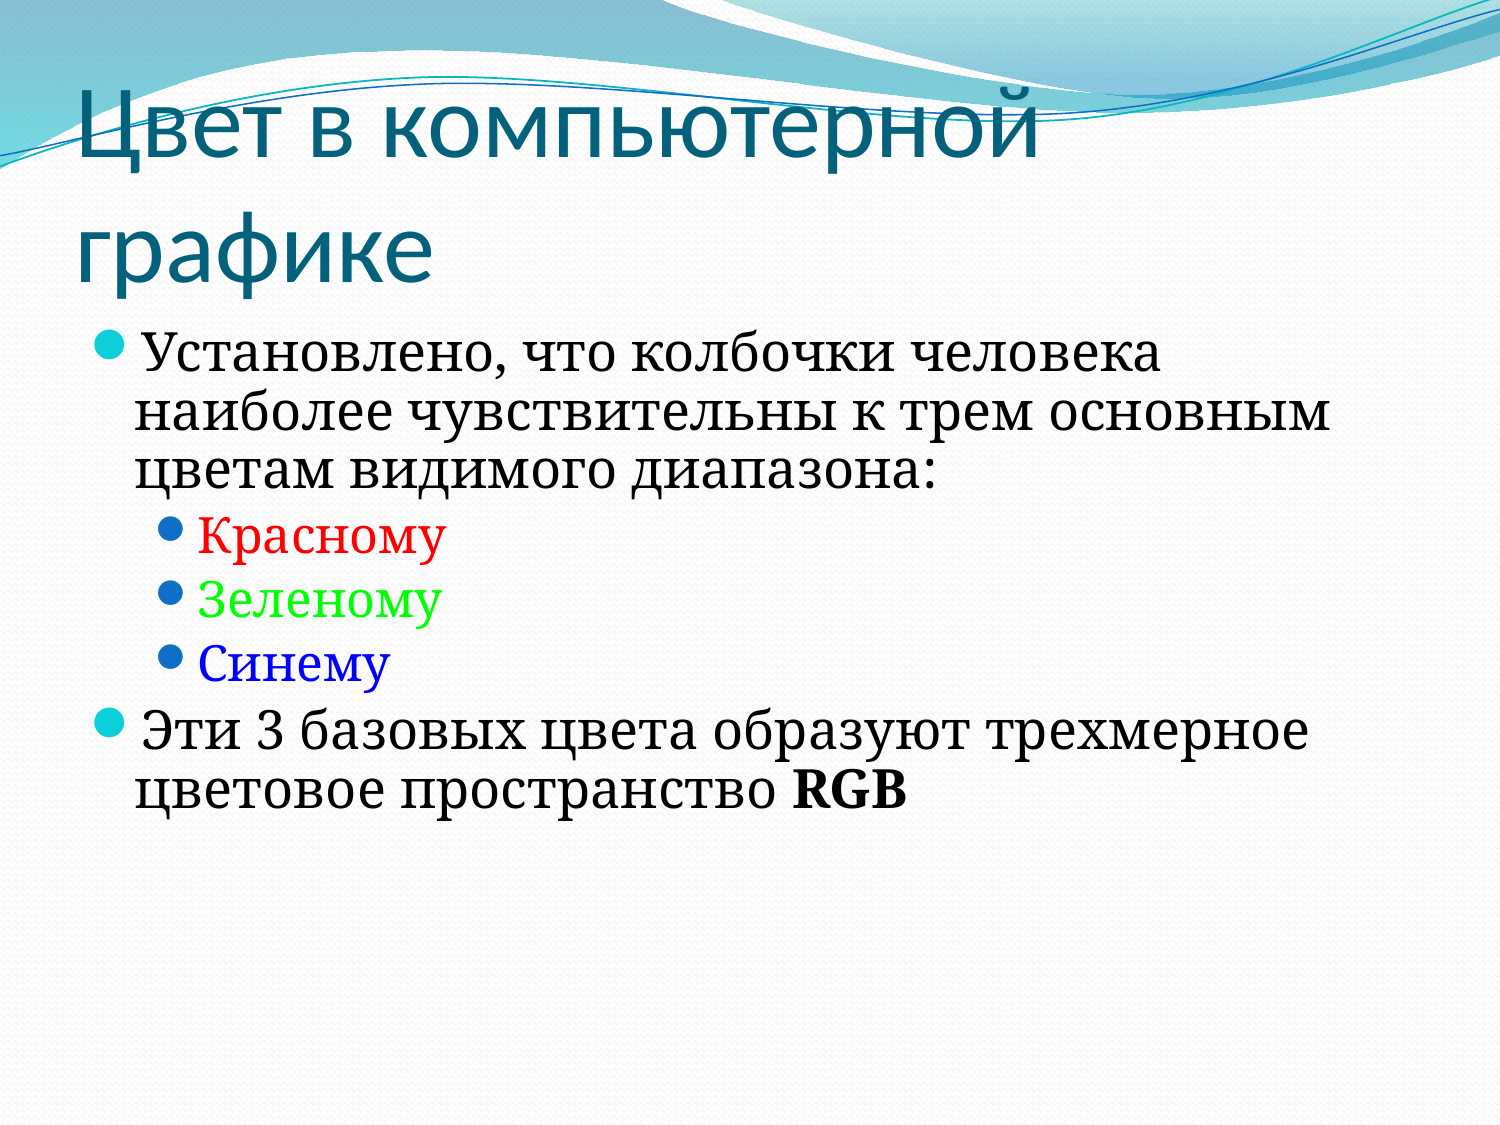

# Цвет в компьютерной графике
Установлено, что колбочки человека наиболее чувствительны к трем основным цветам видимого диапазона:
Красному
Зеленому
Синему
Эти 3 базовых цвета образуют трехмерное цветовое пространство RGB